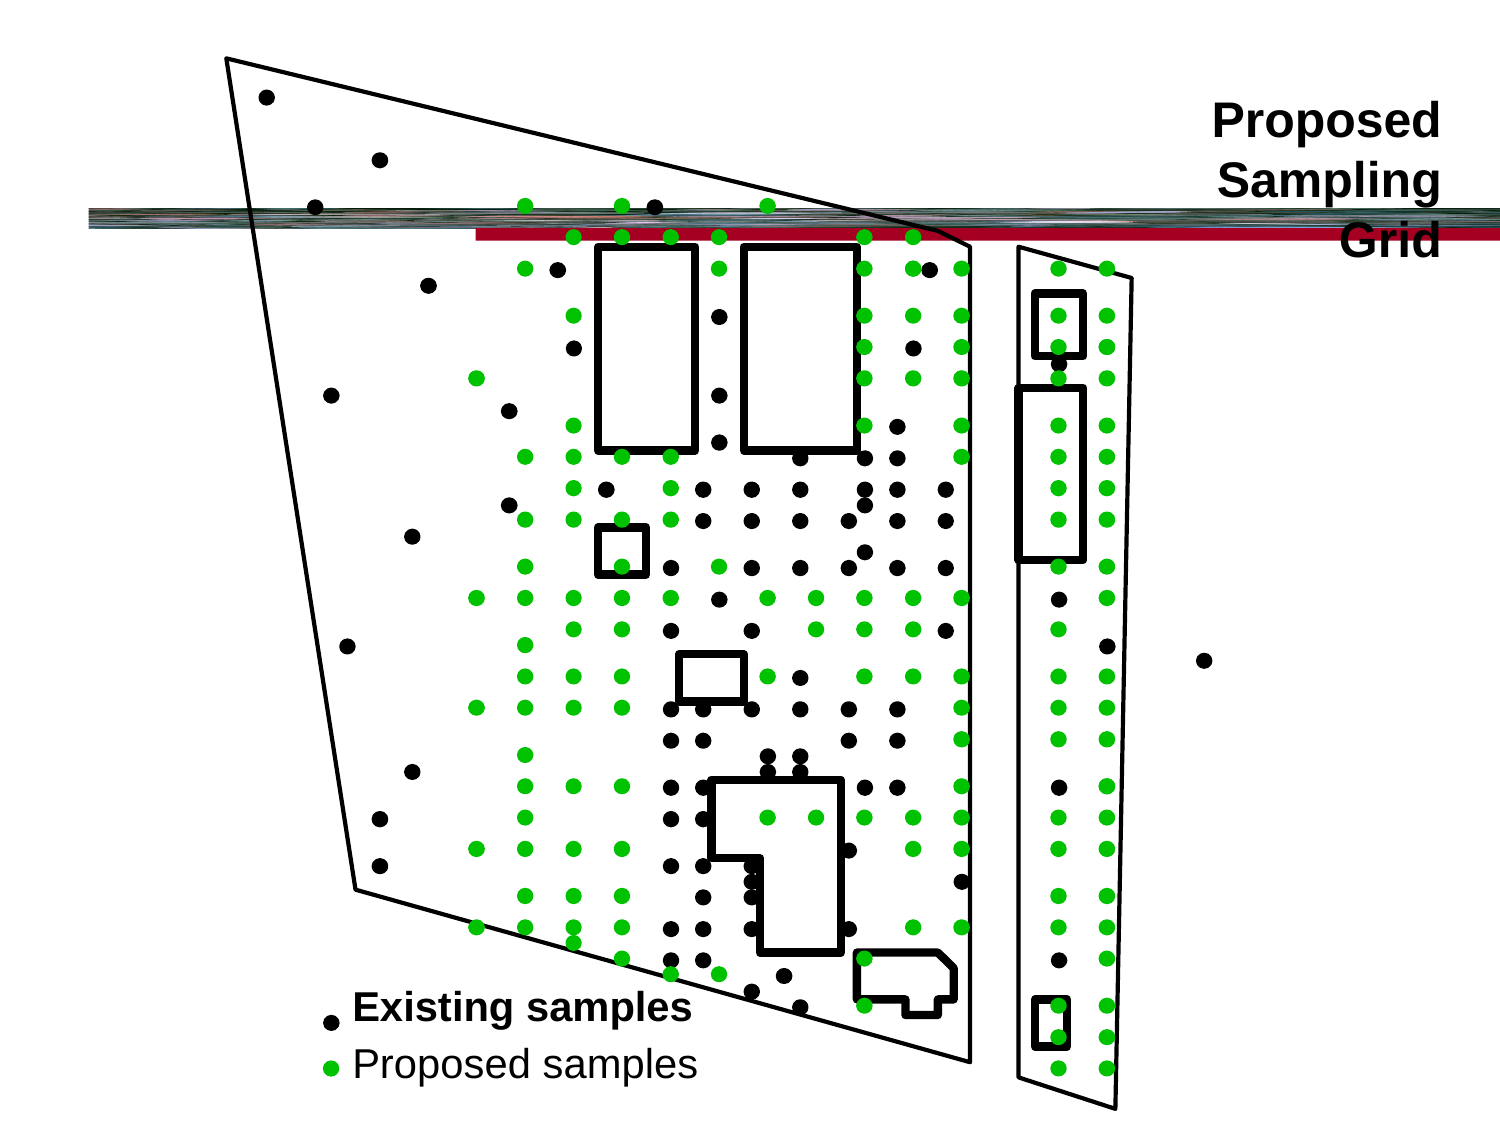

Proposed Sampling
Grid

Existing samples
Proposed samples
106